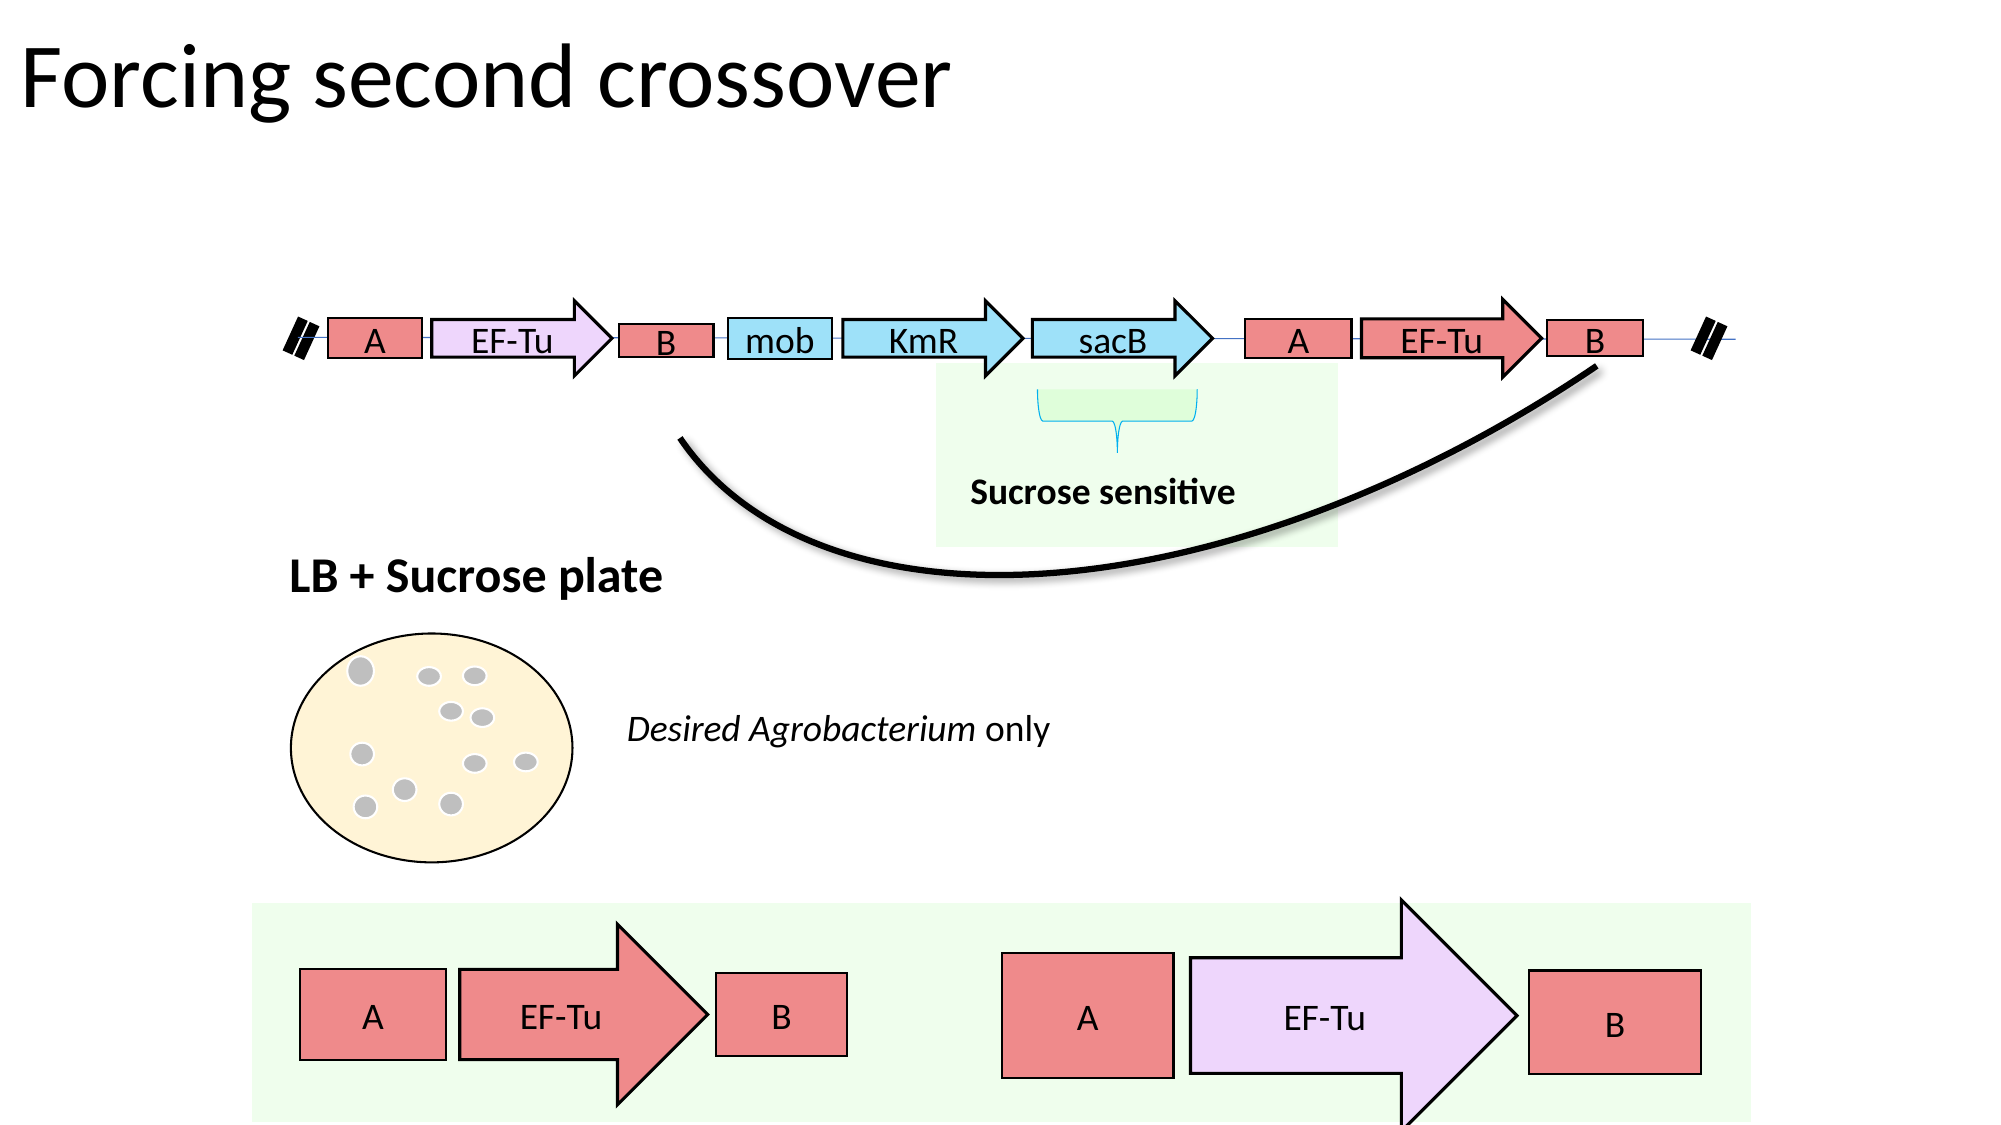

# Forcing second crossover
EF-Tu
EF-Tu
KmR
sacB
mob
A
A

B
B

Sucrose sensitive
LB + Sucrose plate

Desired Agrobacterium only
EF-Tu
A
B

EF-Tu
A
B